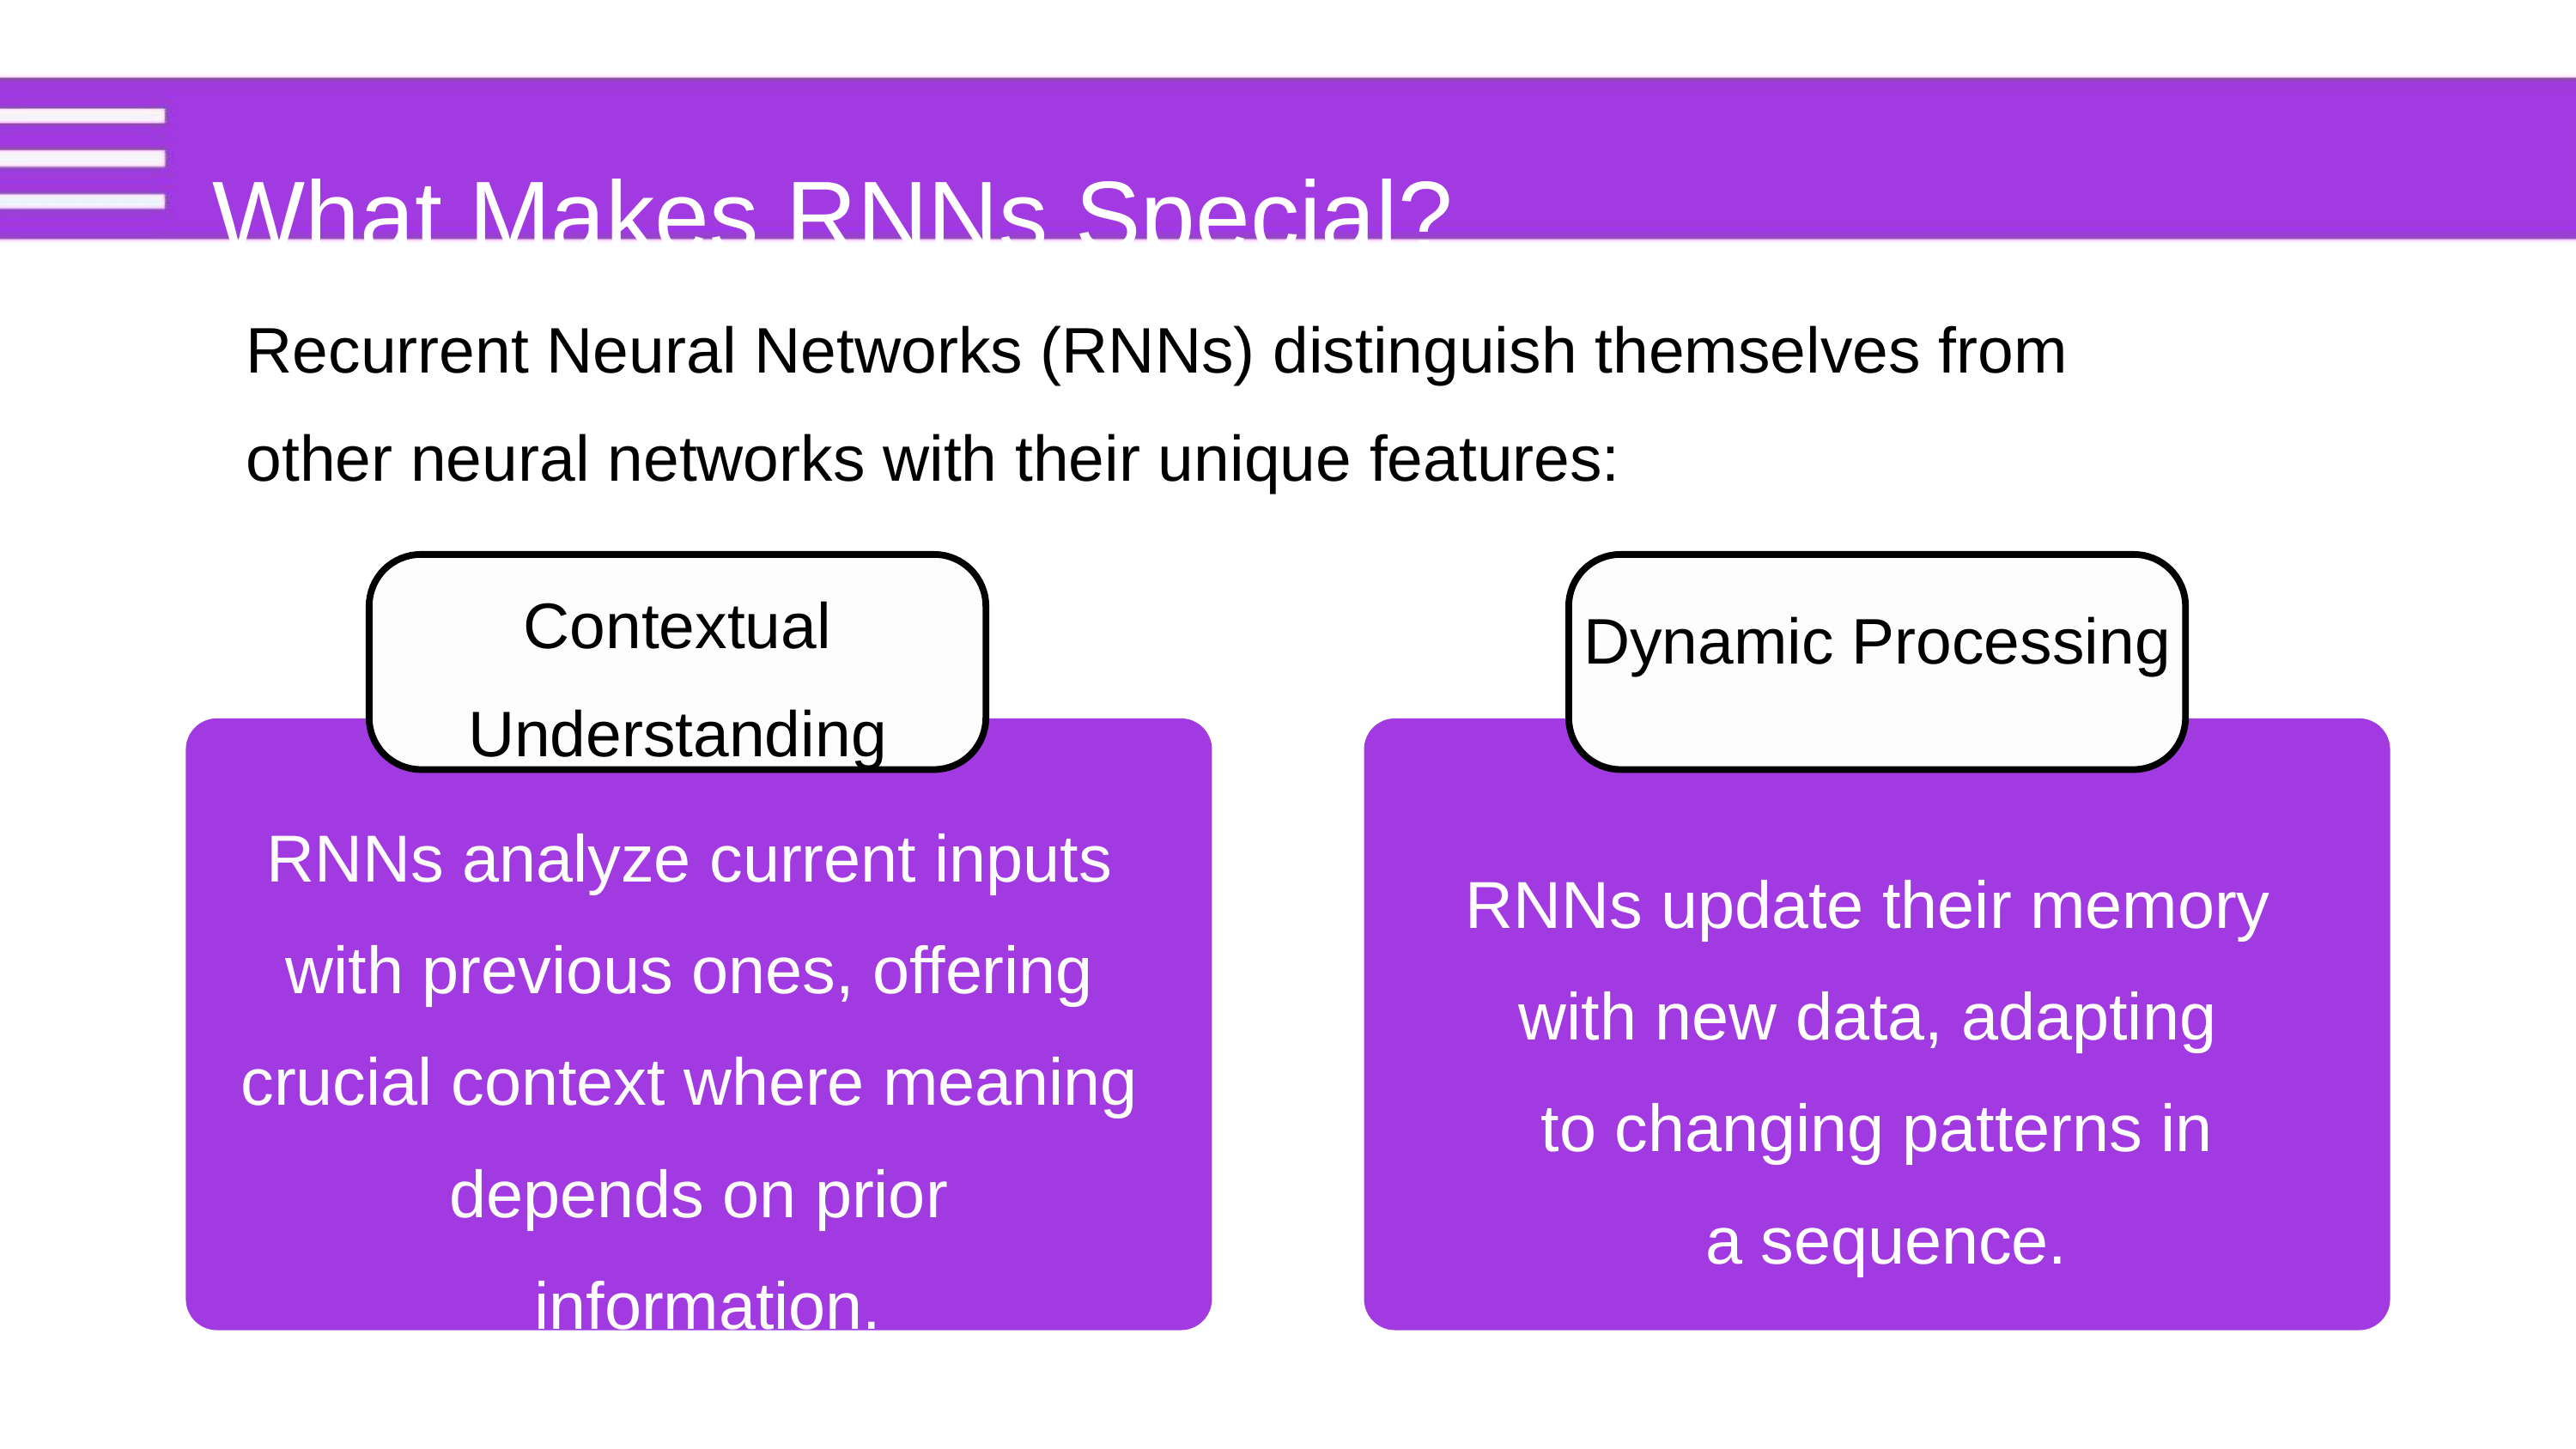

What Makes RNNs Special?

Recurrent Neural Networks (RNNs) distinguish themselves from other neural networks with their unique features:

Contextual Understanding

Dynamic Processing

RNNs analyze current inputs
with previous ones, offering
crucial context where meaning
depends on prior
 information.
RNNs update their memory
with new data, adapting
to changing patterns in
 a sequence.